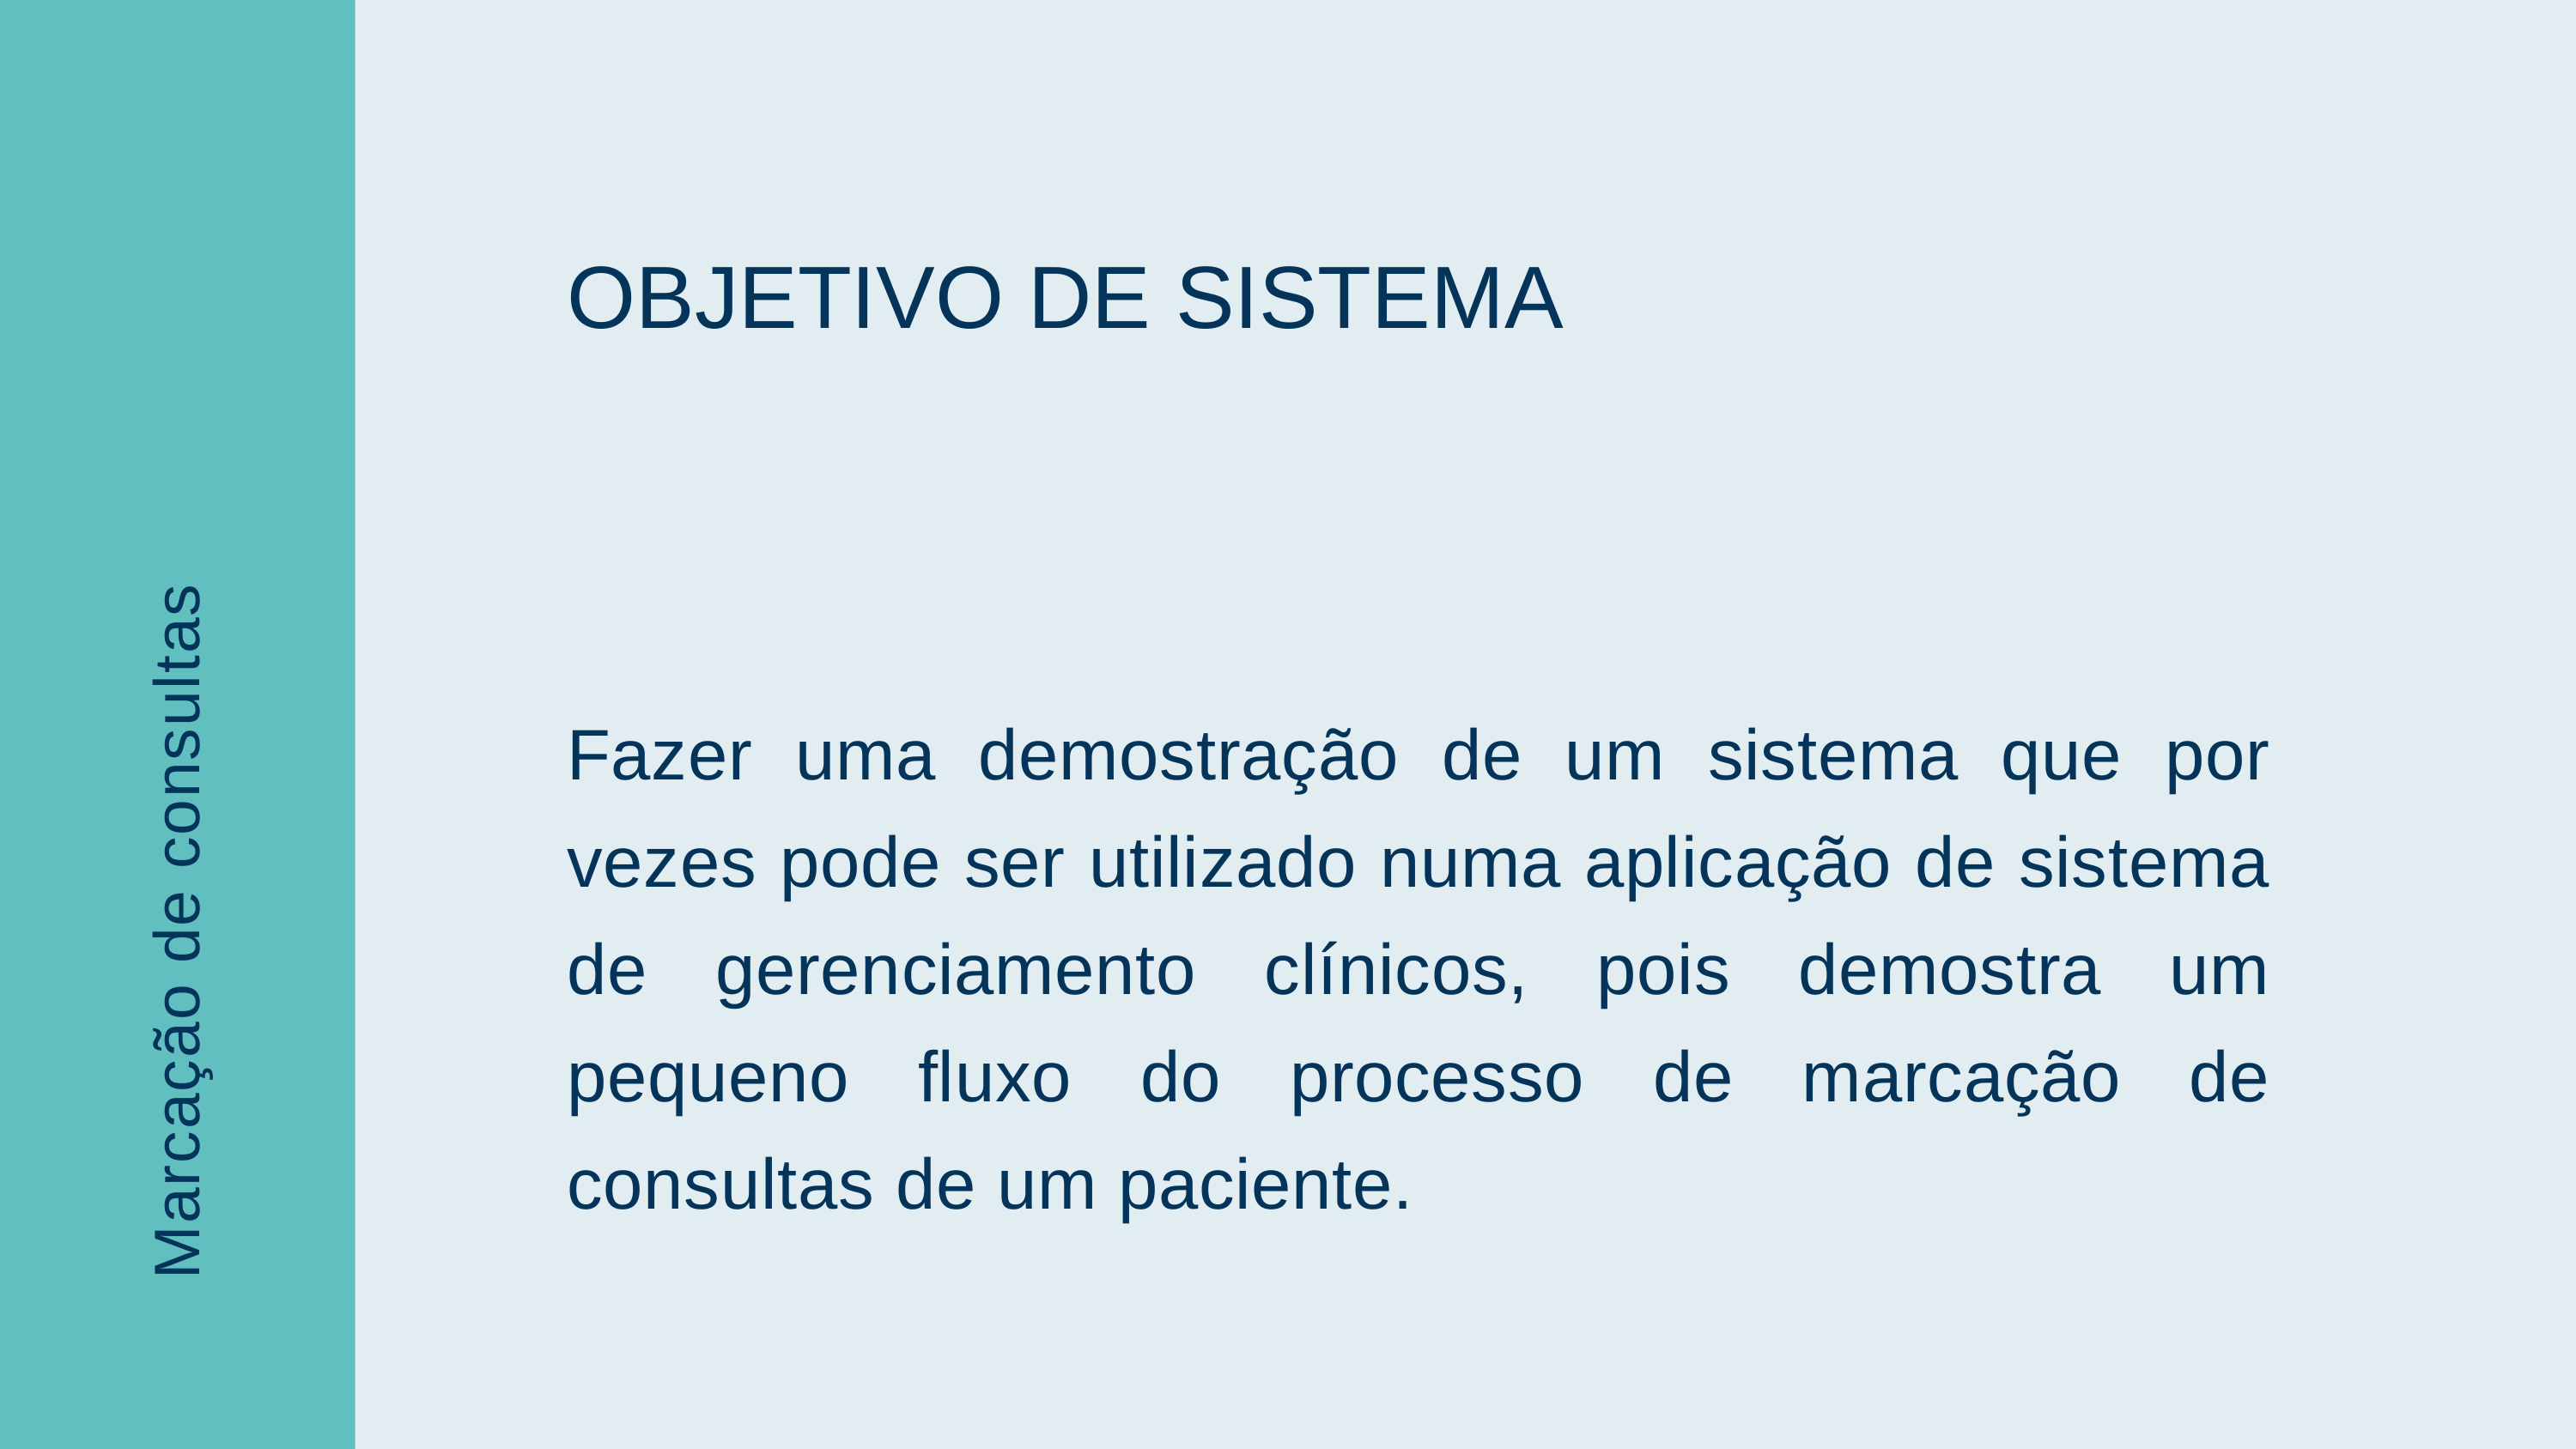

OBJETIVO DE SISTEMA
Fazer uma demostração de um sistema que por vezes pode ser utilizado numa aplicação de sistema de gerenciamento clínicos, pois demostra um pequeno fluxo do processo de marcação de consultas de um paciente.
 Marcação de consultas